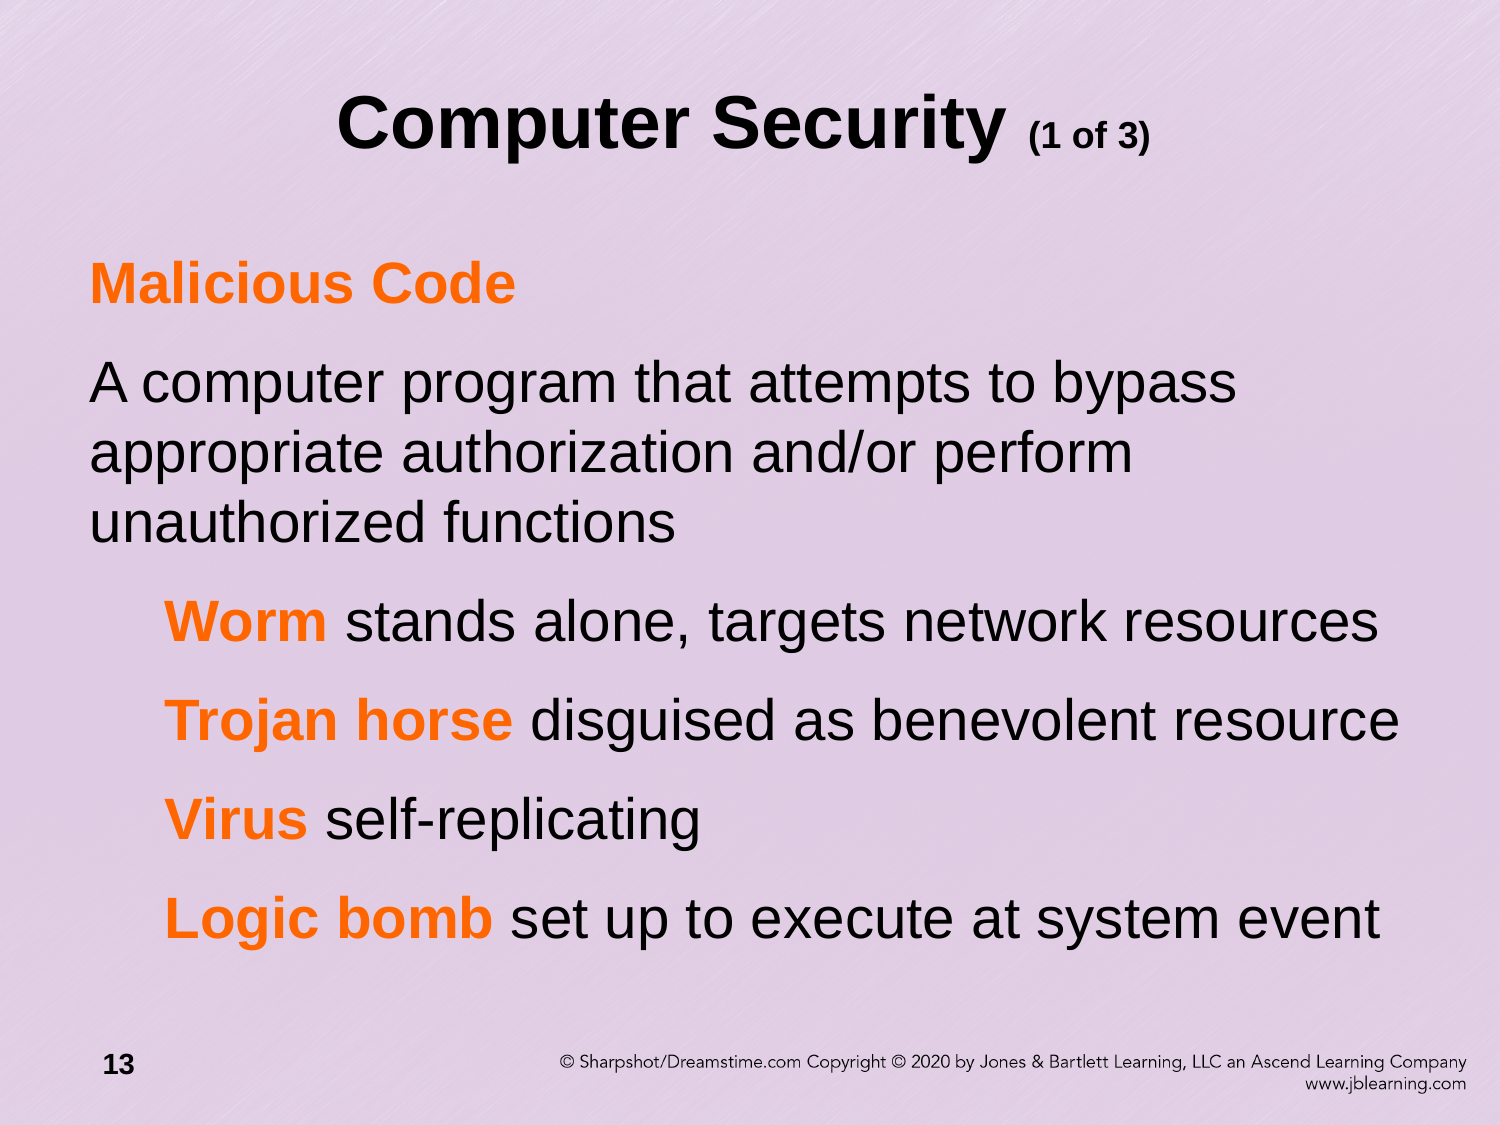

# Computer Security (1 of 3)
Malicious Code
A computer program that attempts to bypass appropriate authorization and/or perform unauthorized functions
Worm stands alone, targets network resources
Trojan horse disguised as benevolent resource
Virus self-replicating
Logic bomb set up to execute at system event
13